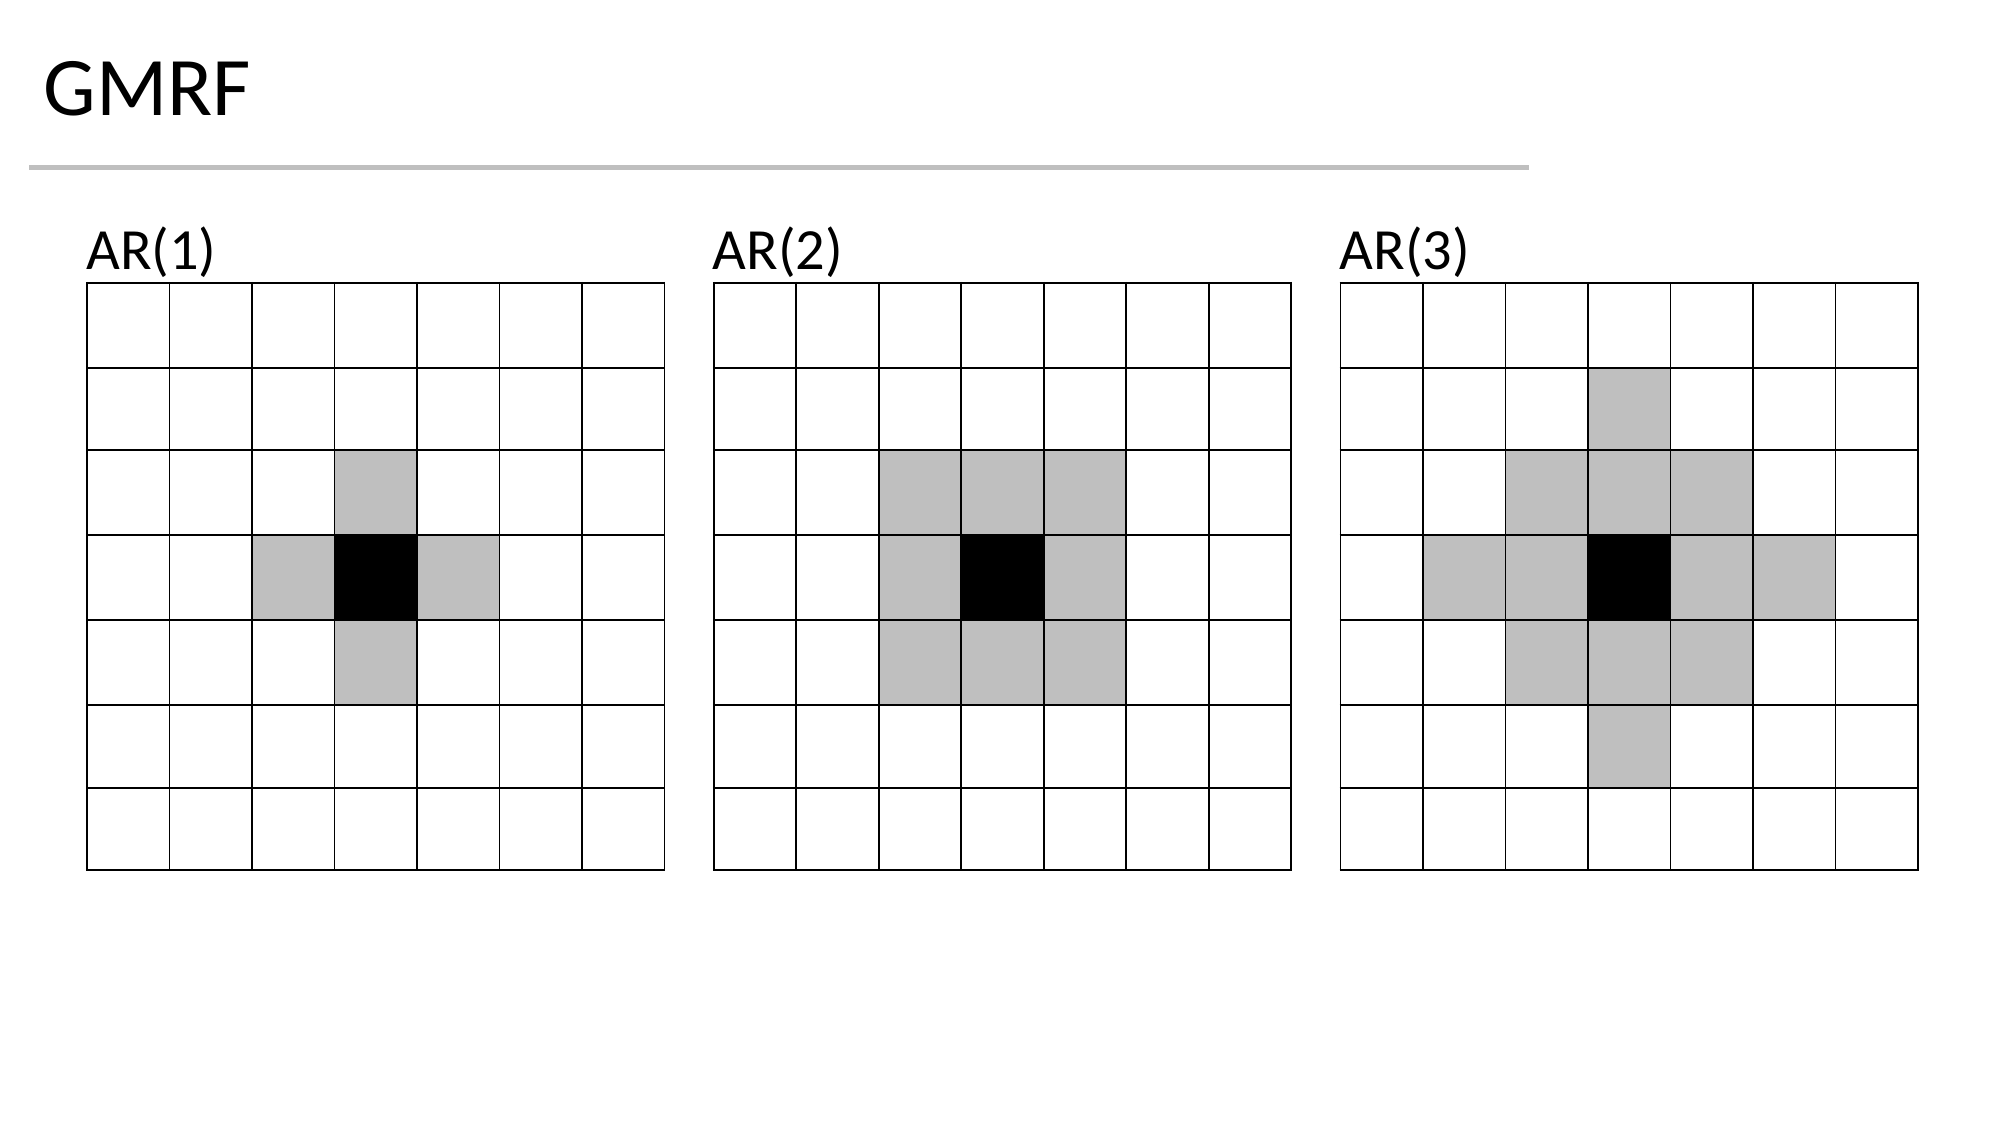

GMRF
AR(2)
AR(1)
AR(3)
|  |  |  |  |  |  |  |
| --- | --- | --- | --- | --- | --- | --- |
|  |  |  |  |  |  |  |
|  |  |  |  |  |  |  |
|  |  |  |  |  |  |  |
|  |  |  |  |  |  |  |
|  |  |  |  |  |  |  |
|  |  |  |  |  |  |  |
|  |  |  |  |  |  |  |
| --- | --- | --- | --- | --- | --- | --- |
|  |  |  |  |  |  |  |
|  |  |  |  |  |  |  |
|  |  |  |  |  |  |  |
|  |  |  |  |  |  |  |
|  |  |  |  |  |  |  |
|  |  |  |  |  |  |  |
|  |  |  |  |  |  |  |
| --- | --- | --- | --- | --- | --- | --- |
|  |  |  |  |  |  |  |
|  |  |  |  |  |  |  |
|  |  |  |  |  |  |  |
|  |  |  |  |  |  |  |
|  |  |  |  |  |  |  |
|  |  |  |  |  |  |  |